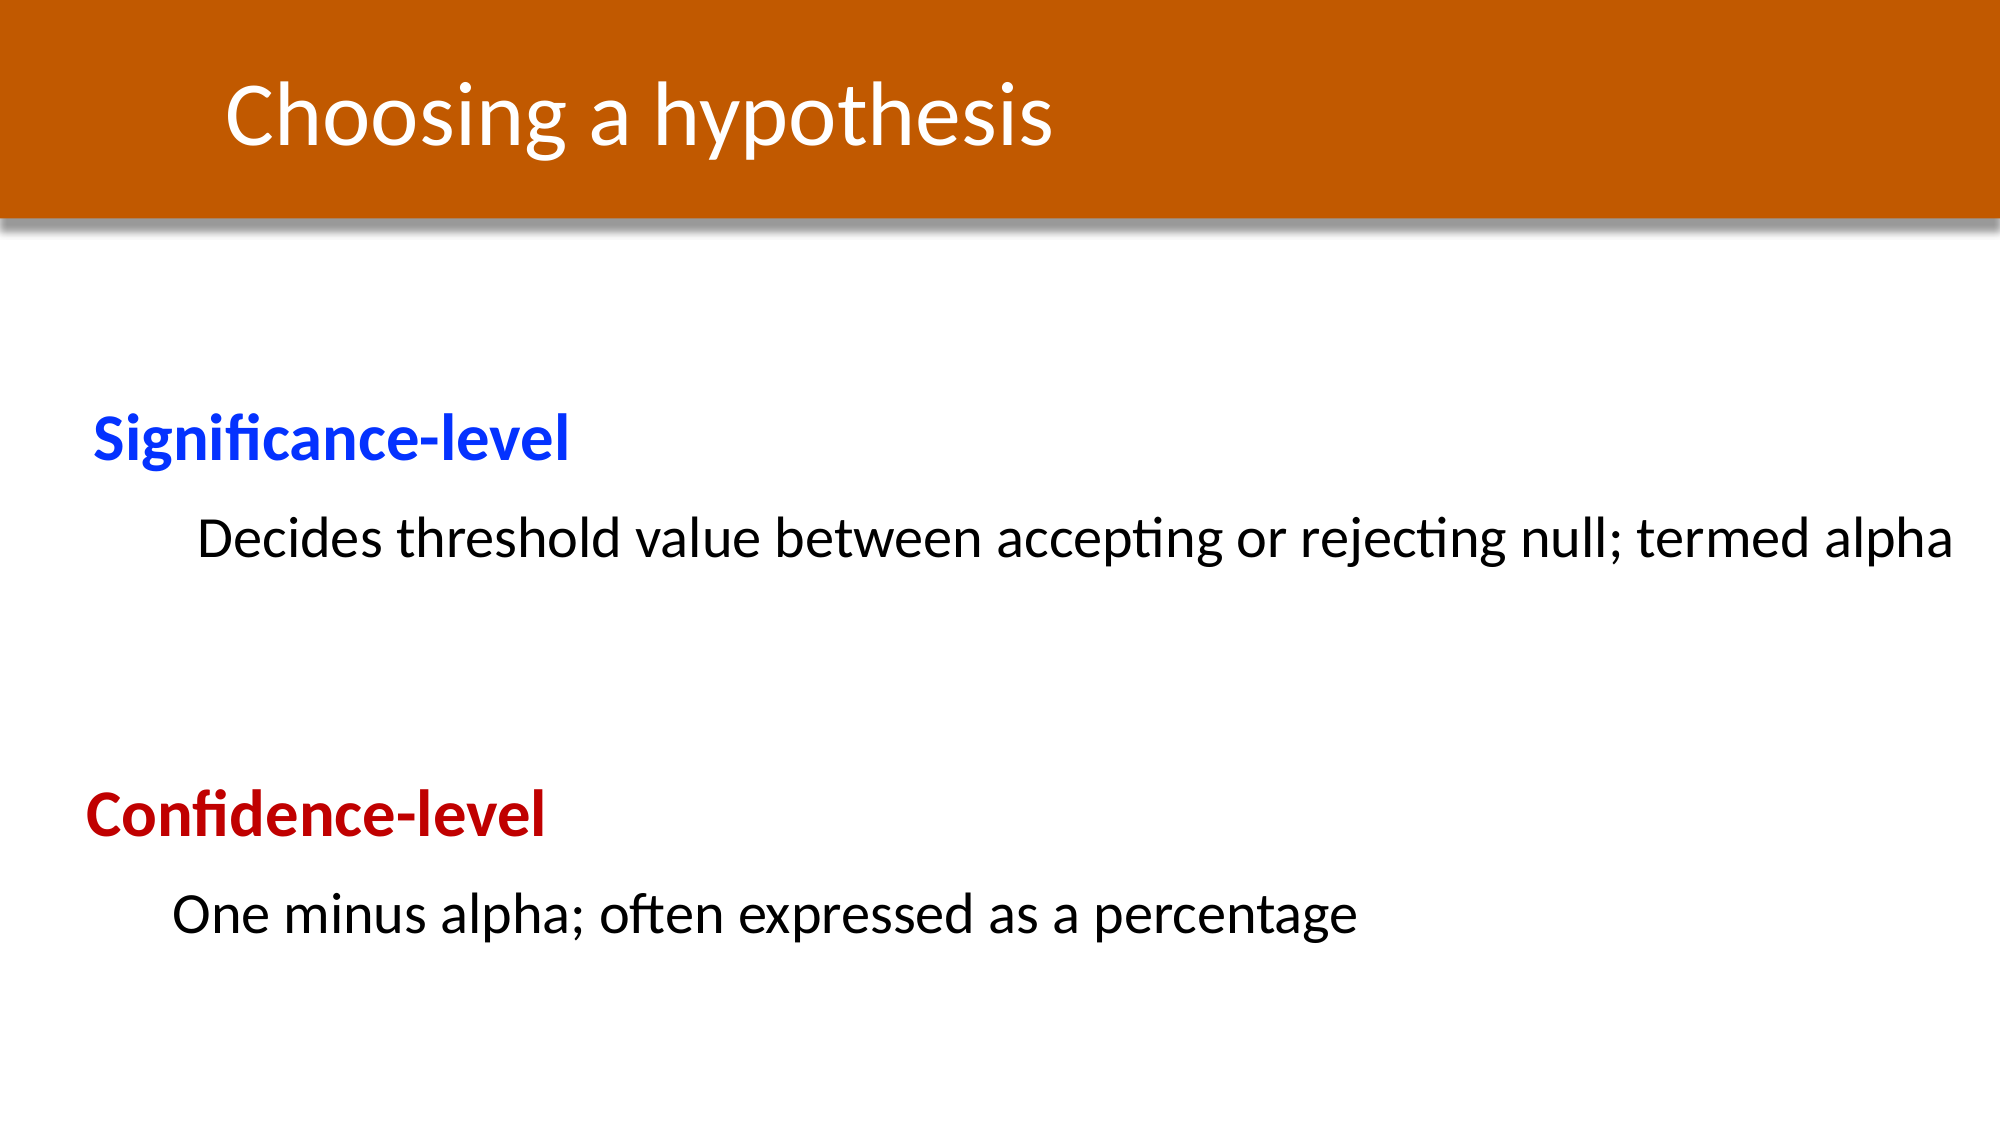

Choosing a hypothesis
Significance-level
Decides threshold value between accepting or rejecting null; termed alpha
Confidence-level
One minus alpha; often expressed as a percentage